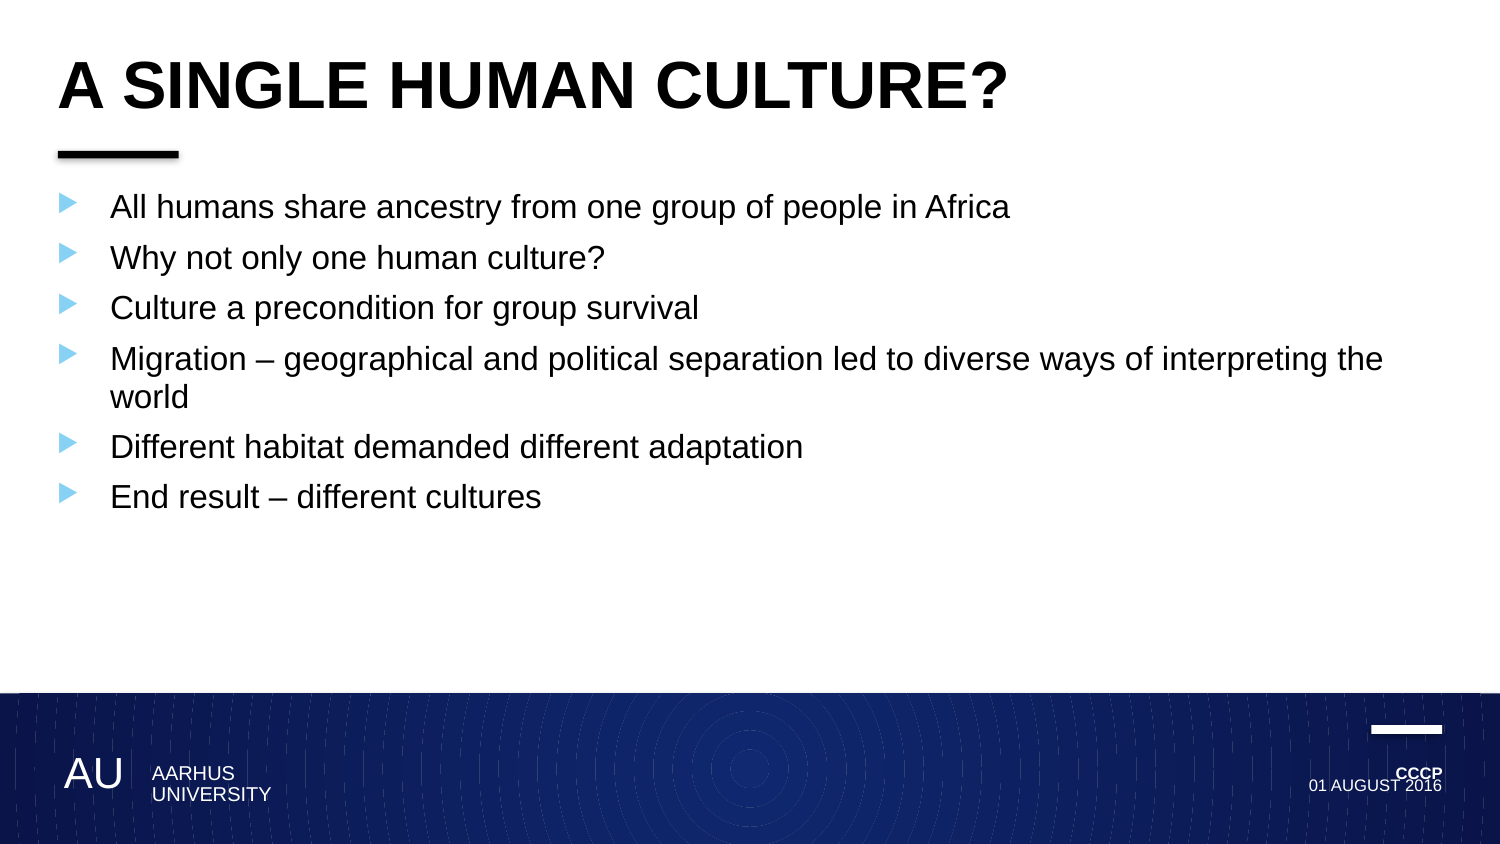

# A Single Human Culture?
All humans share ancestry from one group of people in Africa
Why not only one human culture?
Culture a precondition for group survival
Migration – geographical and political separation led to diverse ways of interpreting the world
Different habitat demanded different adaptation
End result – different cultures